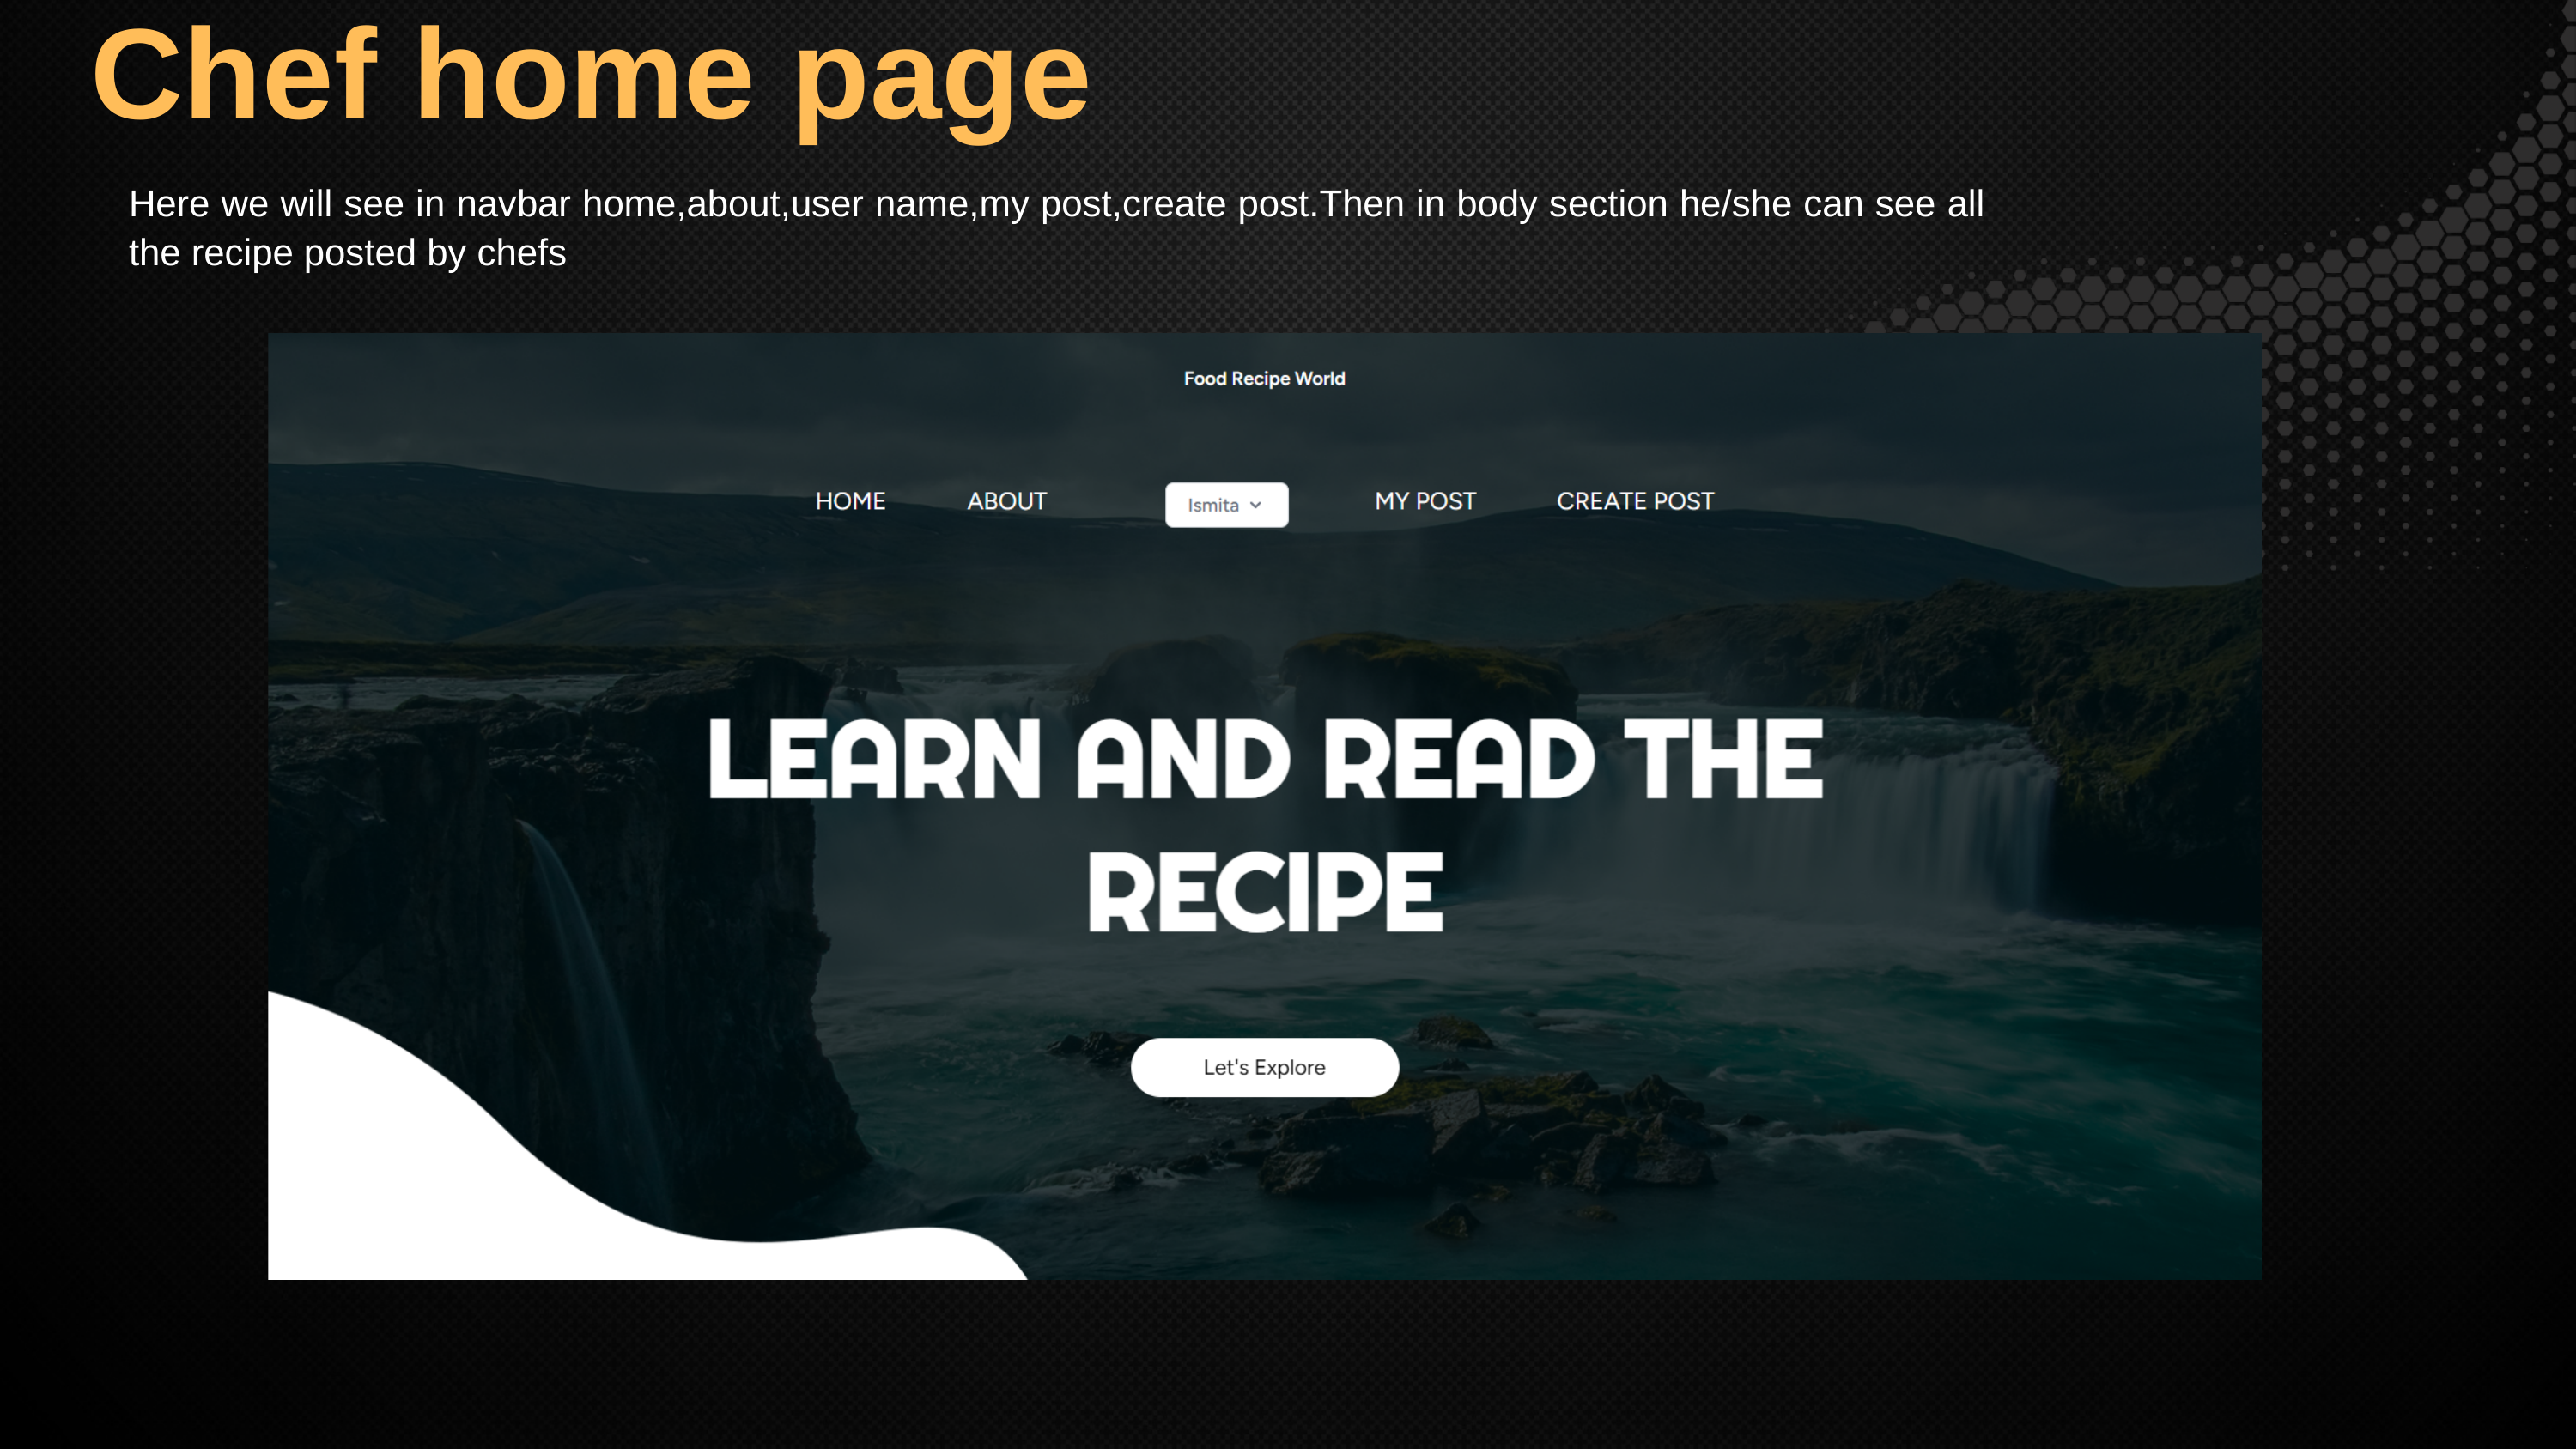

Chef home page
Here we will see in navbar home,about,user name,my post,create post.Then in body section he/she can see all the recipe posted by chefs